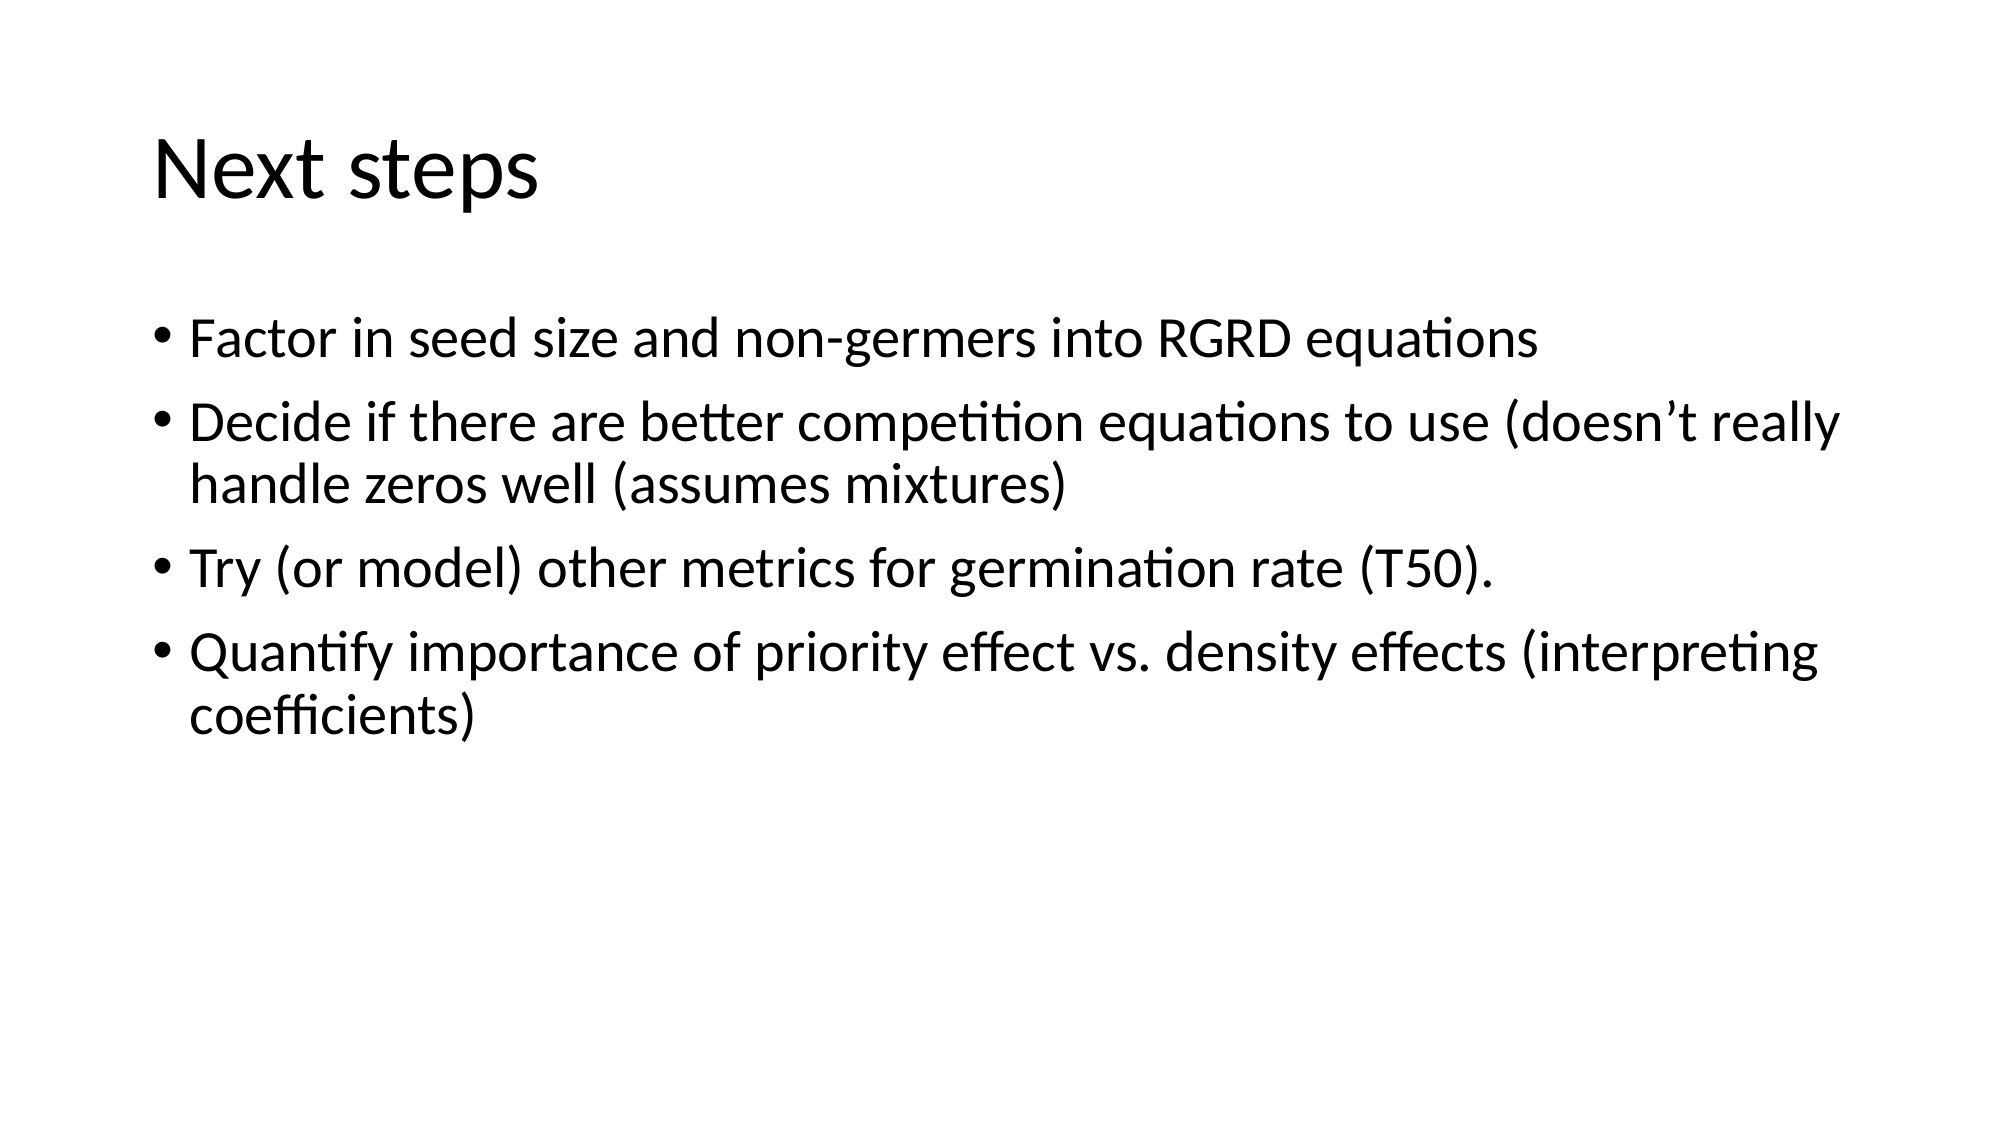

# Next steps
Factor in seed size and non-germers into RGRD equations
Decide if there are better competition equations to use (doesn’t really handle zeros well (assumes mixtures)
Try (or model) other metrics for germination rate (T50).
Quantify importance of priority effect vs. density effects (interpreting coefficients)